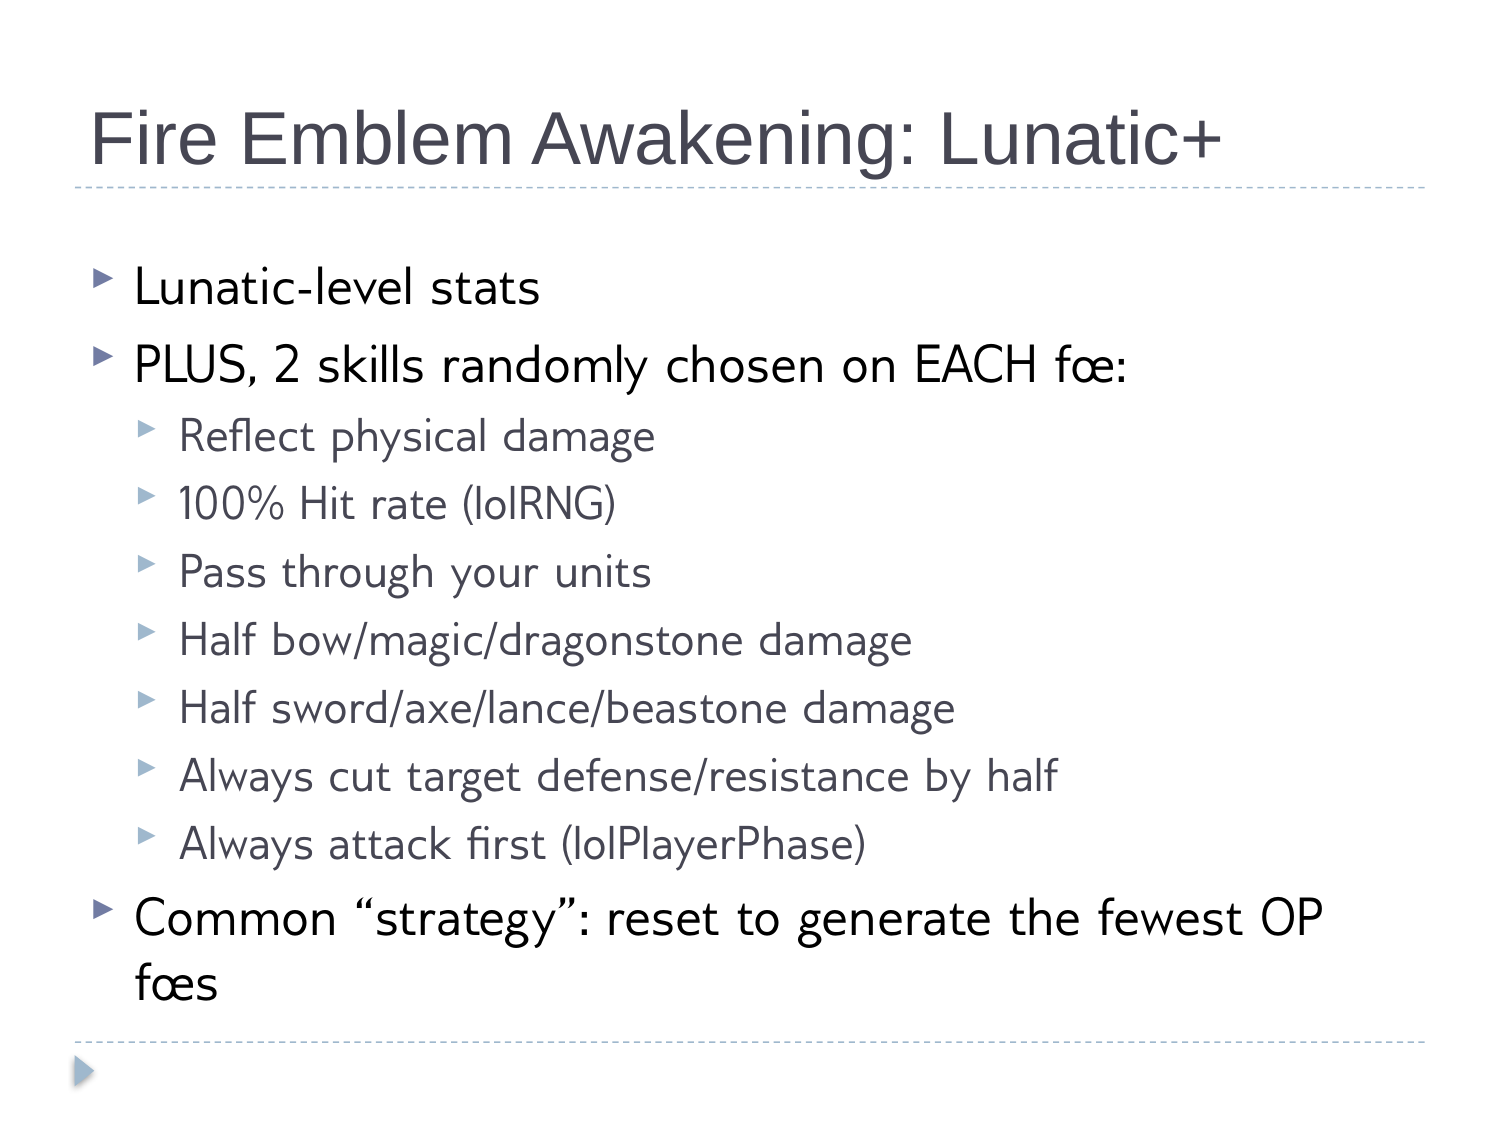

# Fire Emblem Awakening: Lunatic+
Lunatic-level stats
PLUS, 2 skills randomly chosen on EACH foe:
Reflect physical damage
100% Hit rate (lolRNG)
Pass through your units
Half bow/magic/dragonstone damage
Half sword/axe/lance/beastone damage
Always cut target defense/resistance by half
Always attack first (lolPlayerPhase)
Common “strategy”: reset to generate the fewest OP foes